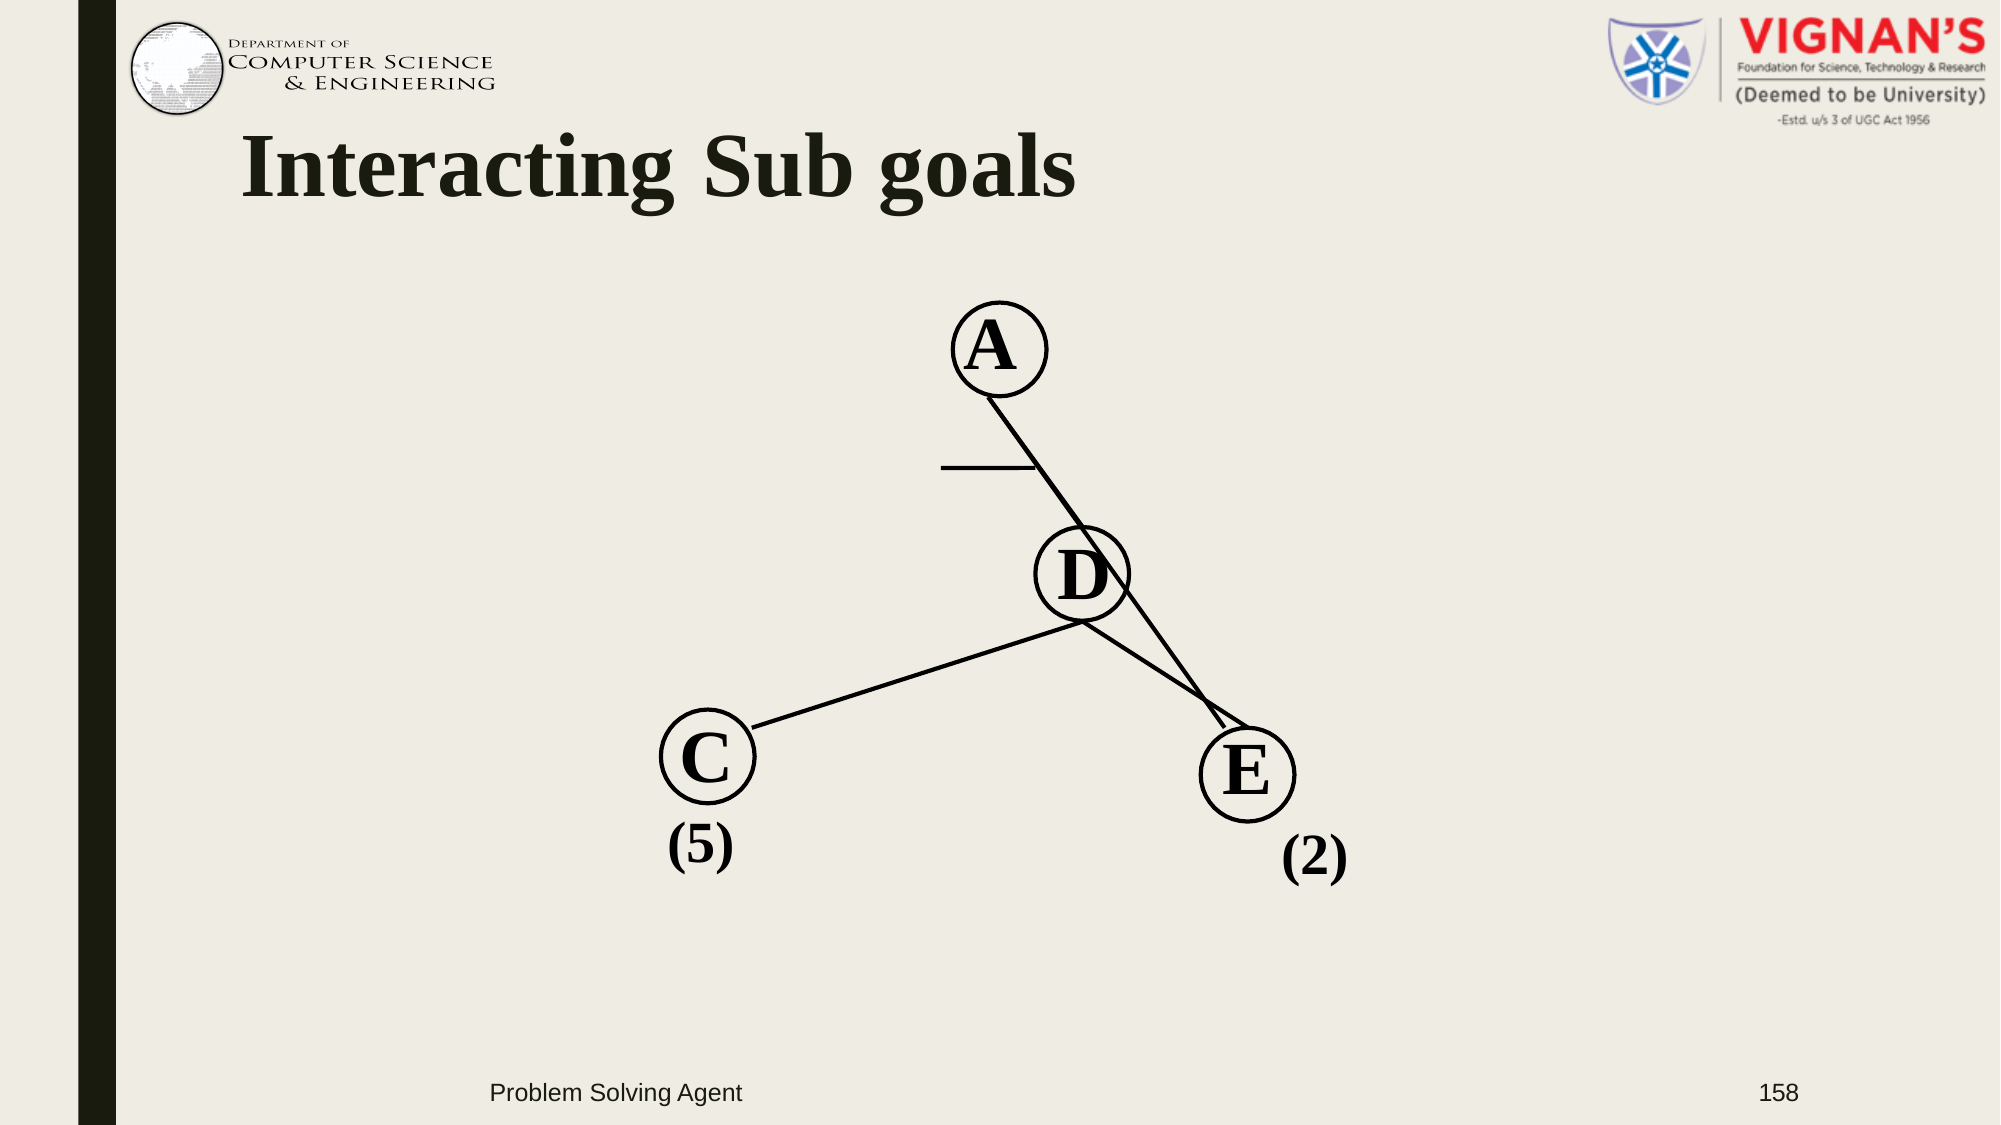

# Interacting	Sub goals
A

D

C
(5)
E
(2)
Problem Solving Agent
158